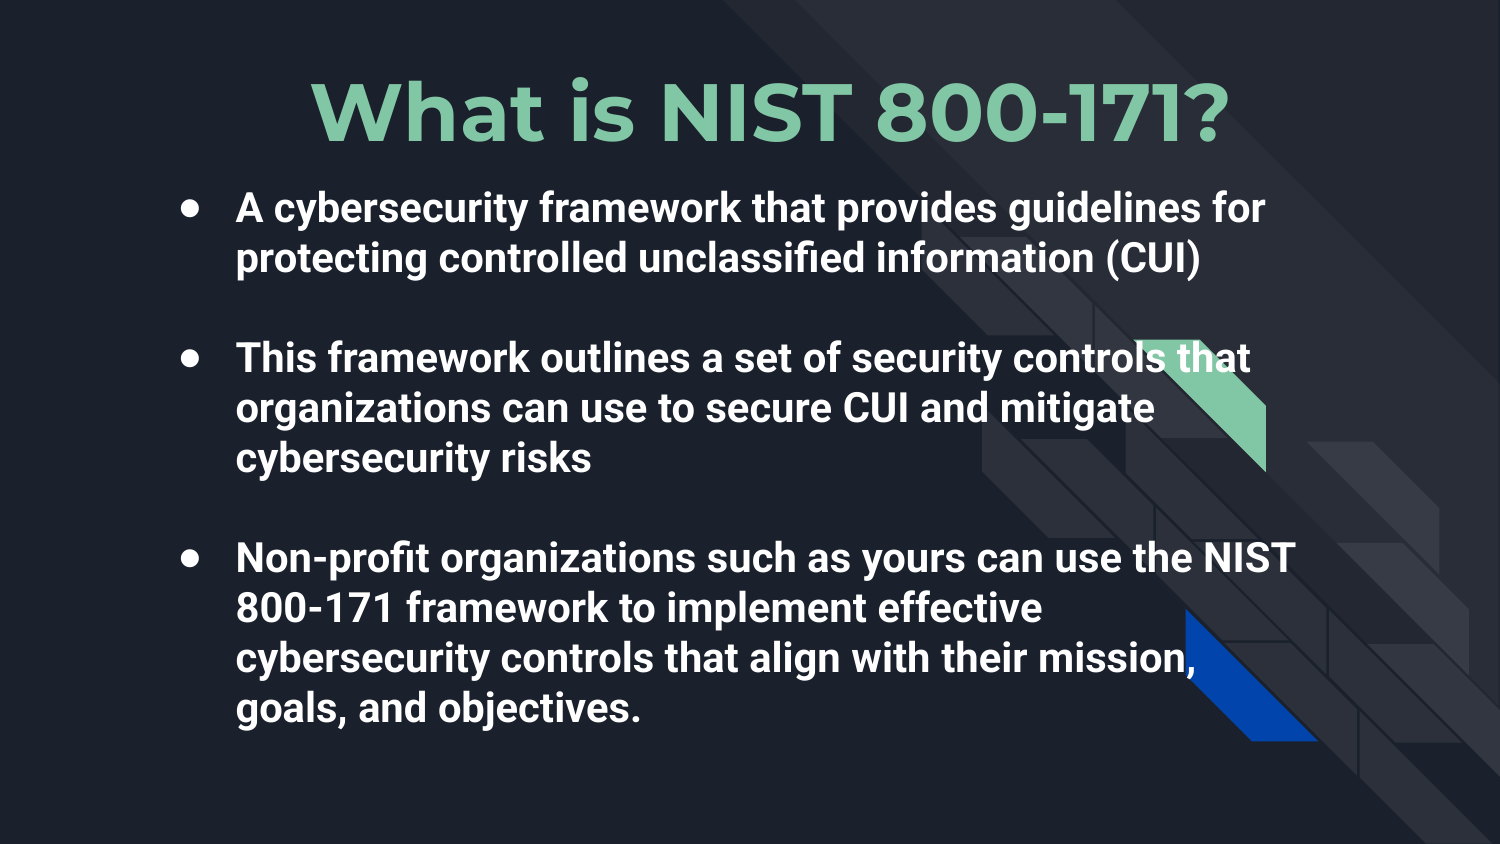

# What is NIST 800-171?

A cybersecurity framework that provides guidelines for protecting controlled unclassified information (CUI)

This framework outlines a set of security controls that organizations can use to secure CUI and mitigate cybersecurity risks

Non-profit organizations such as yours can use the NIST 800-171 framework to implement effective cybersecurity controls that align with their mission, goals, and objectives.